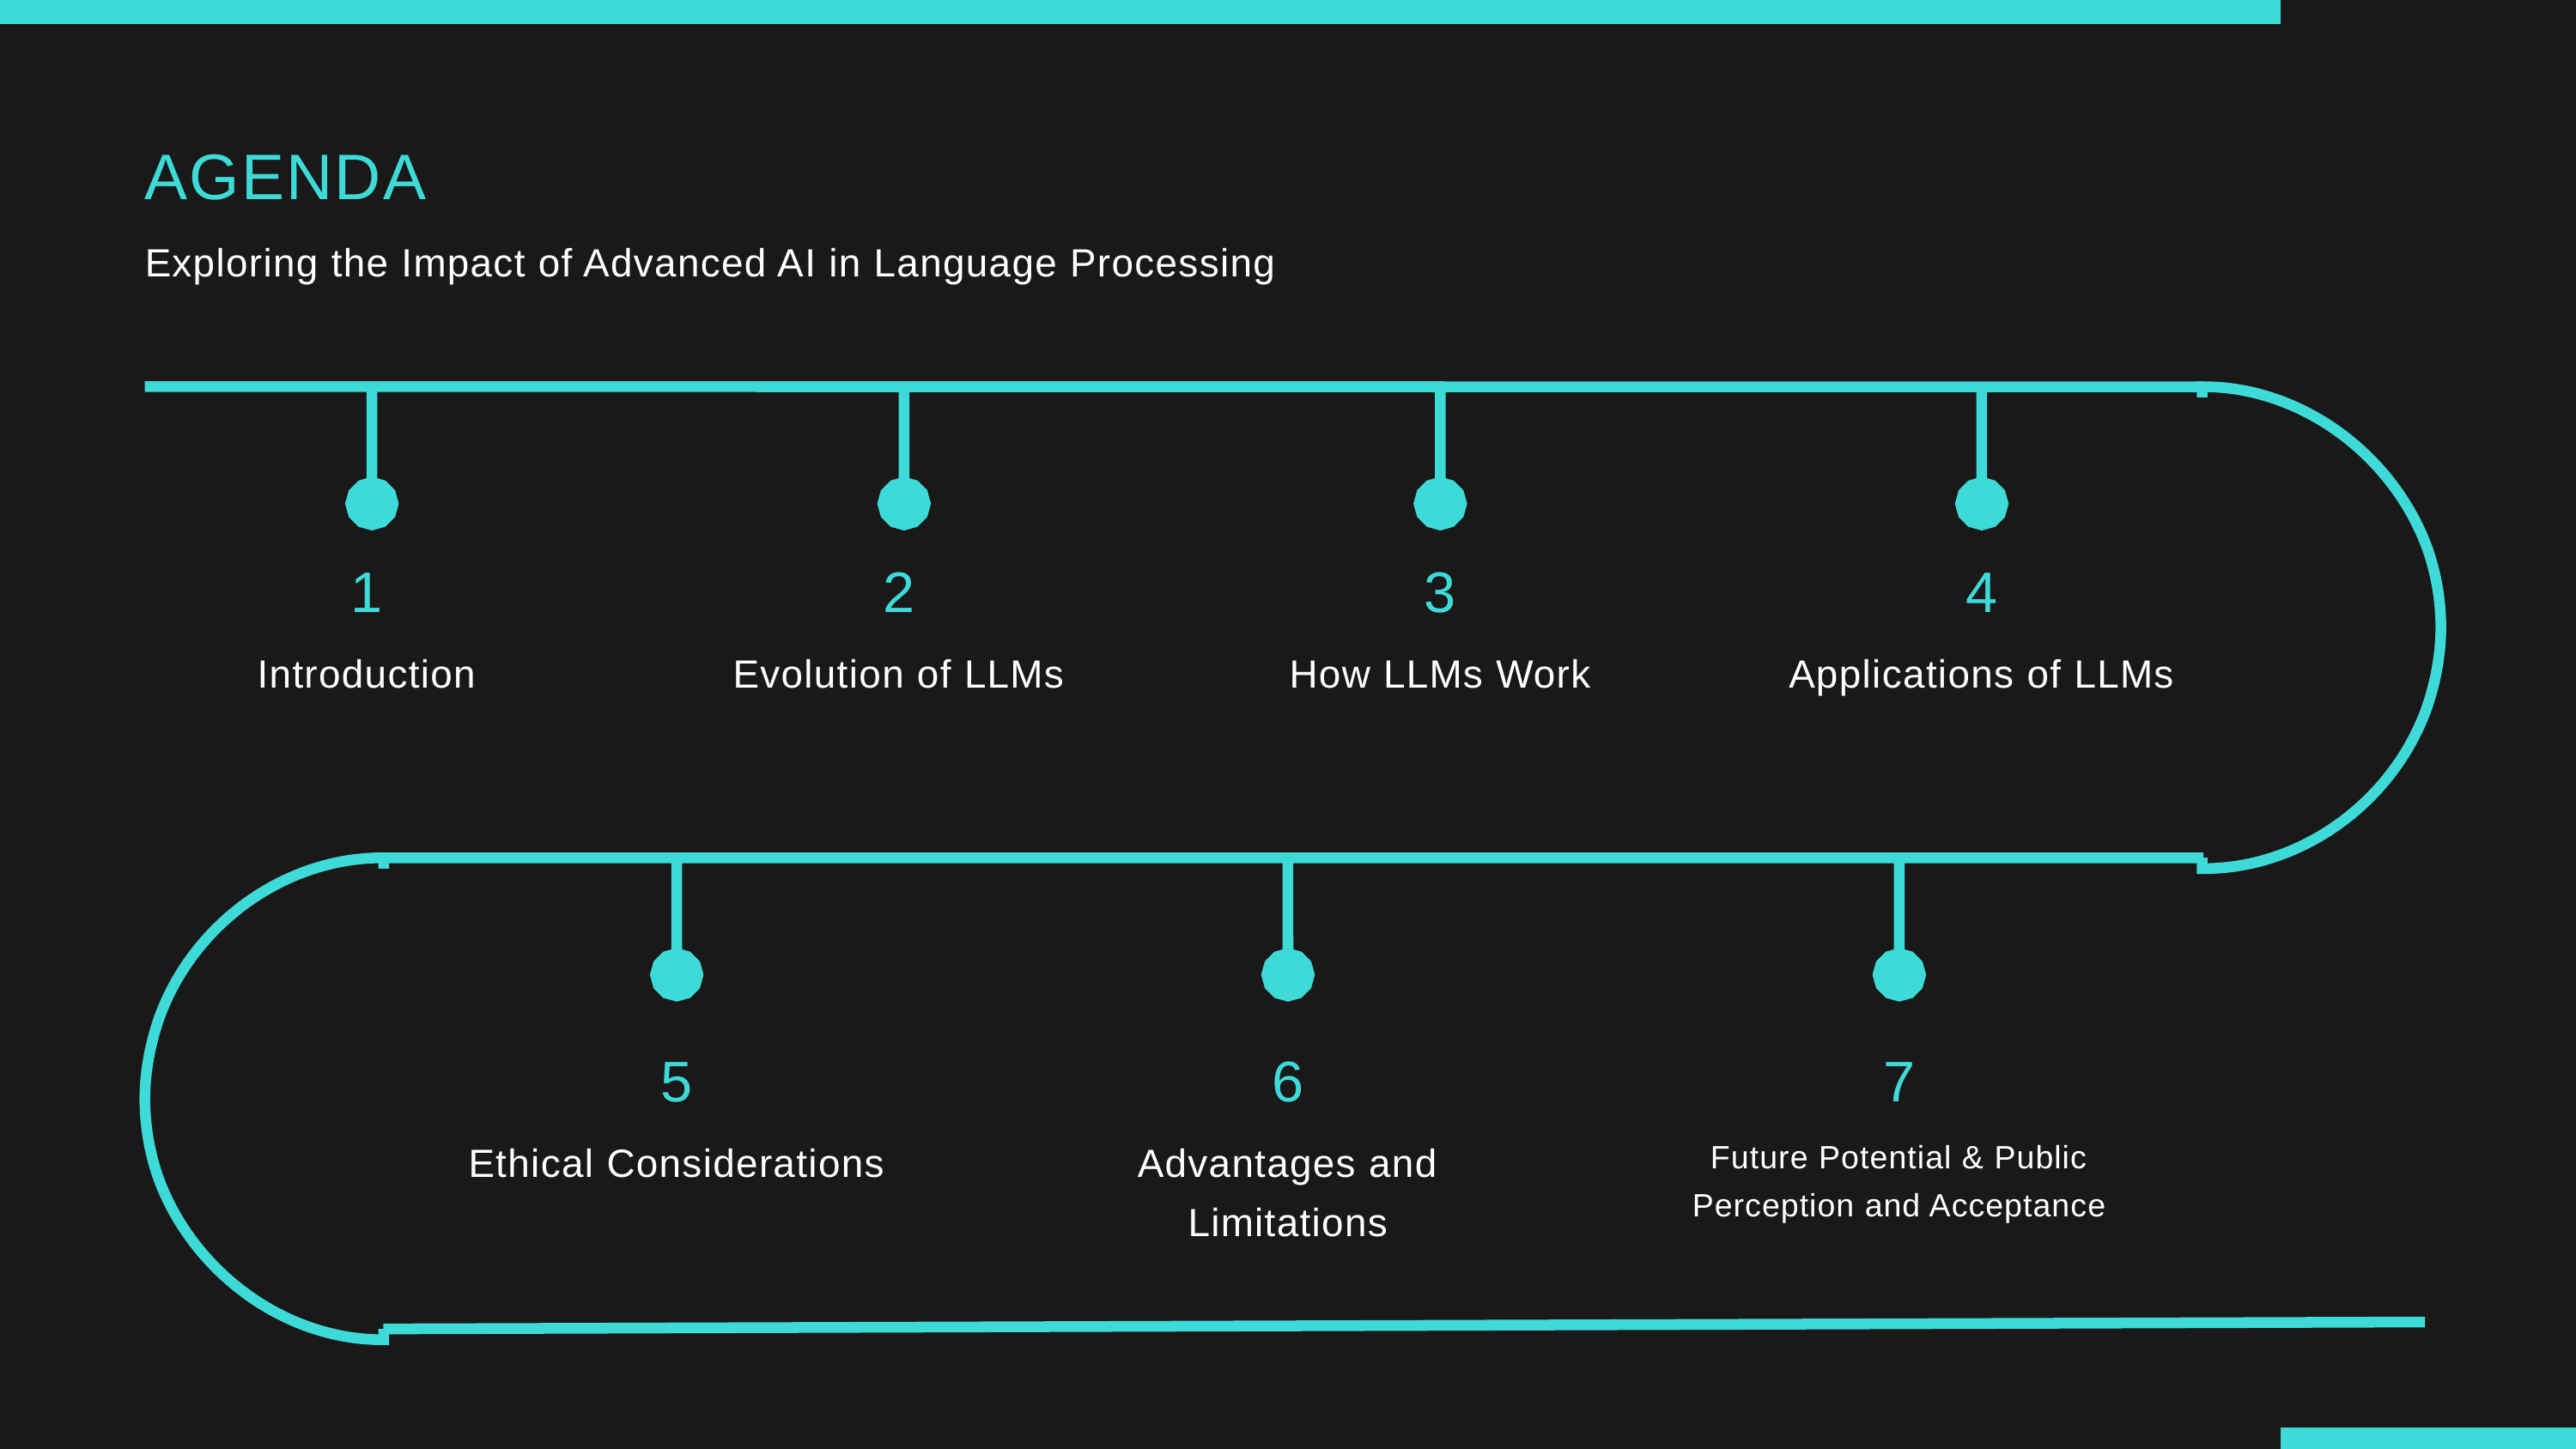

AGENDA
Exploring the Impact of Advanced AI in Language Processing

1
Introduction
2
Evolution of LLMs
3
How LLMs Work
4
Applications of LLMs

5
Ethical Considerations
6
Advantages and Limitations
7
Future Potential & Public Perception and Acceptance